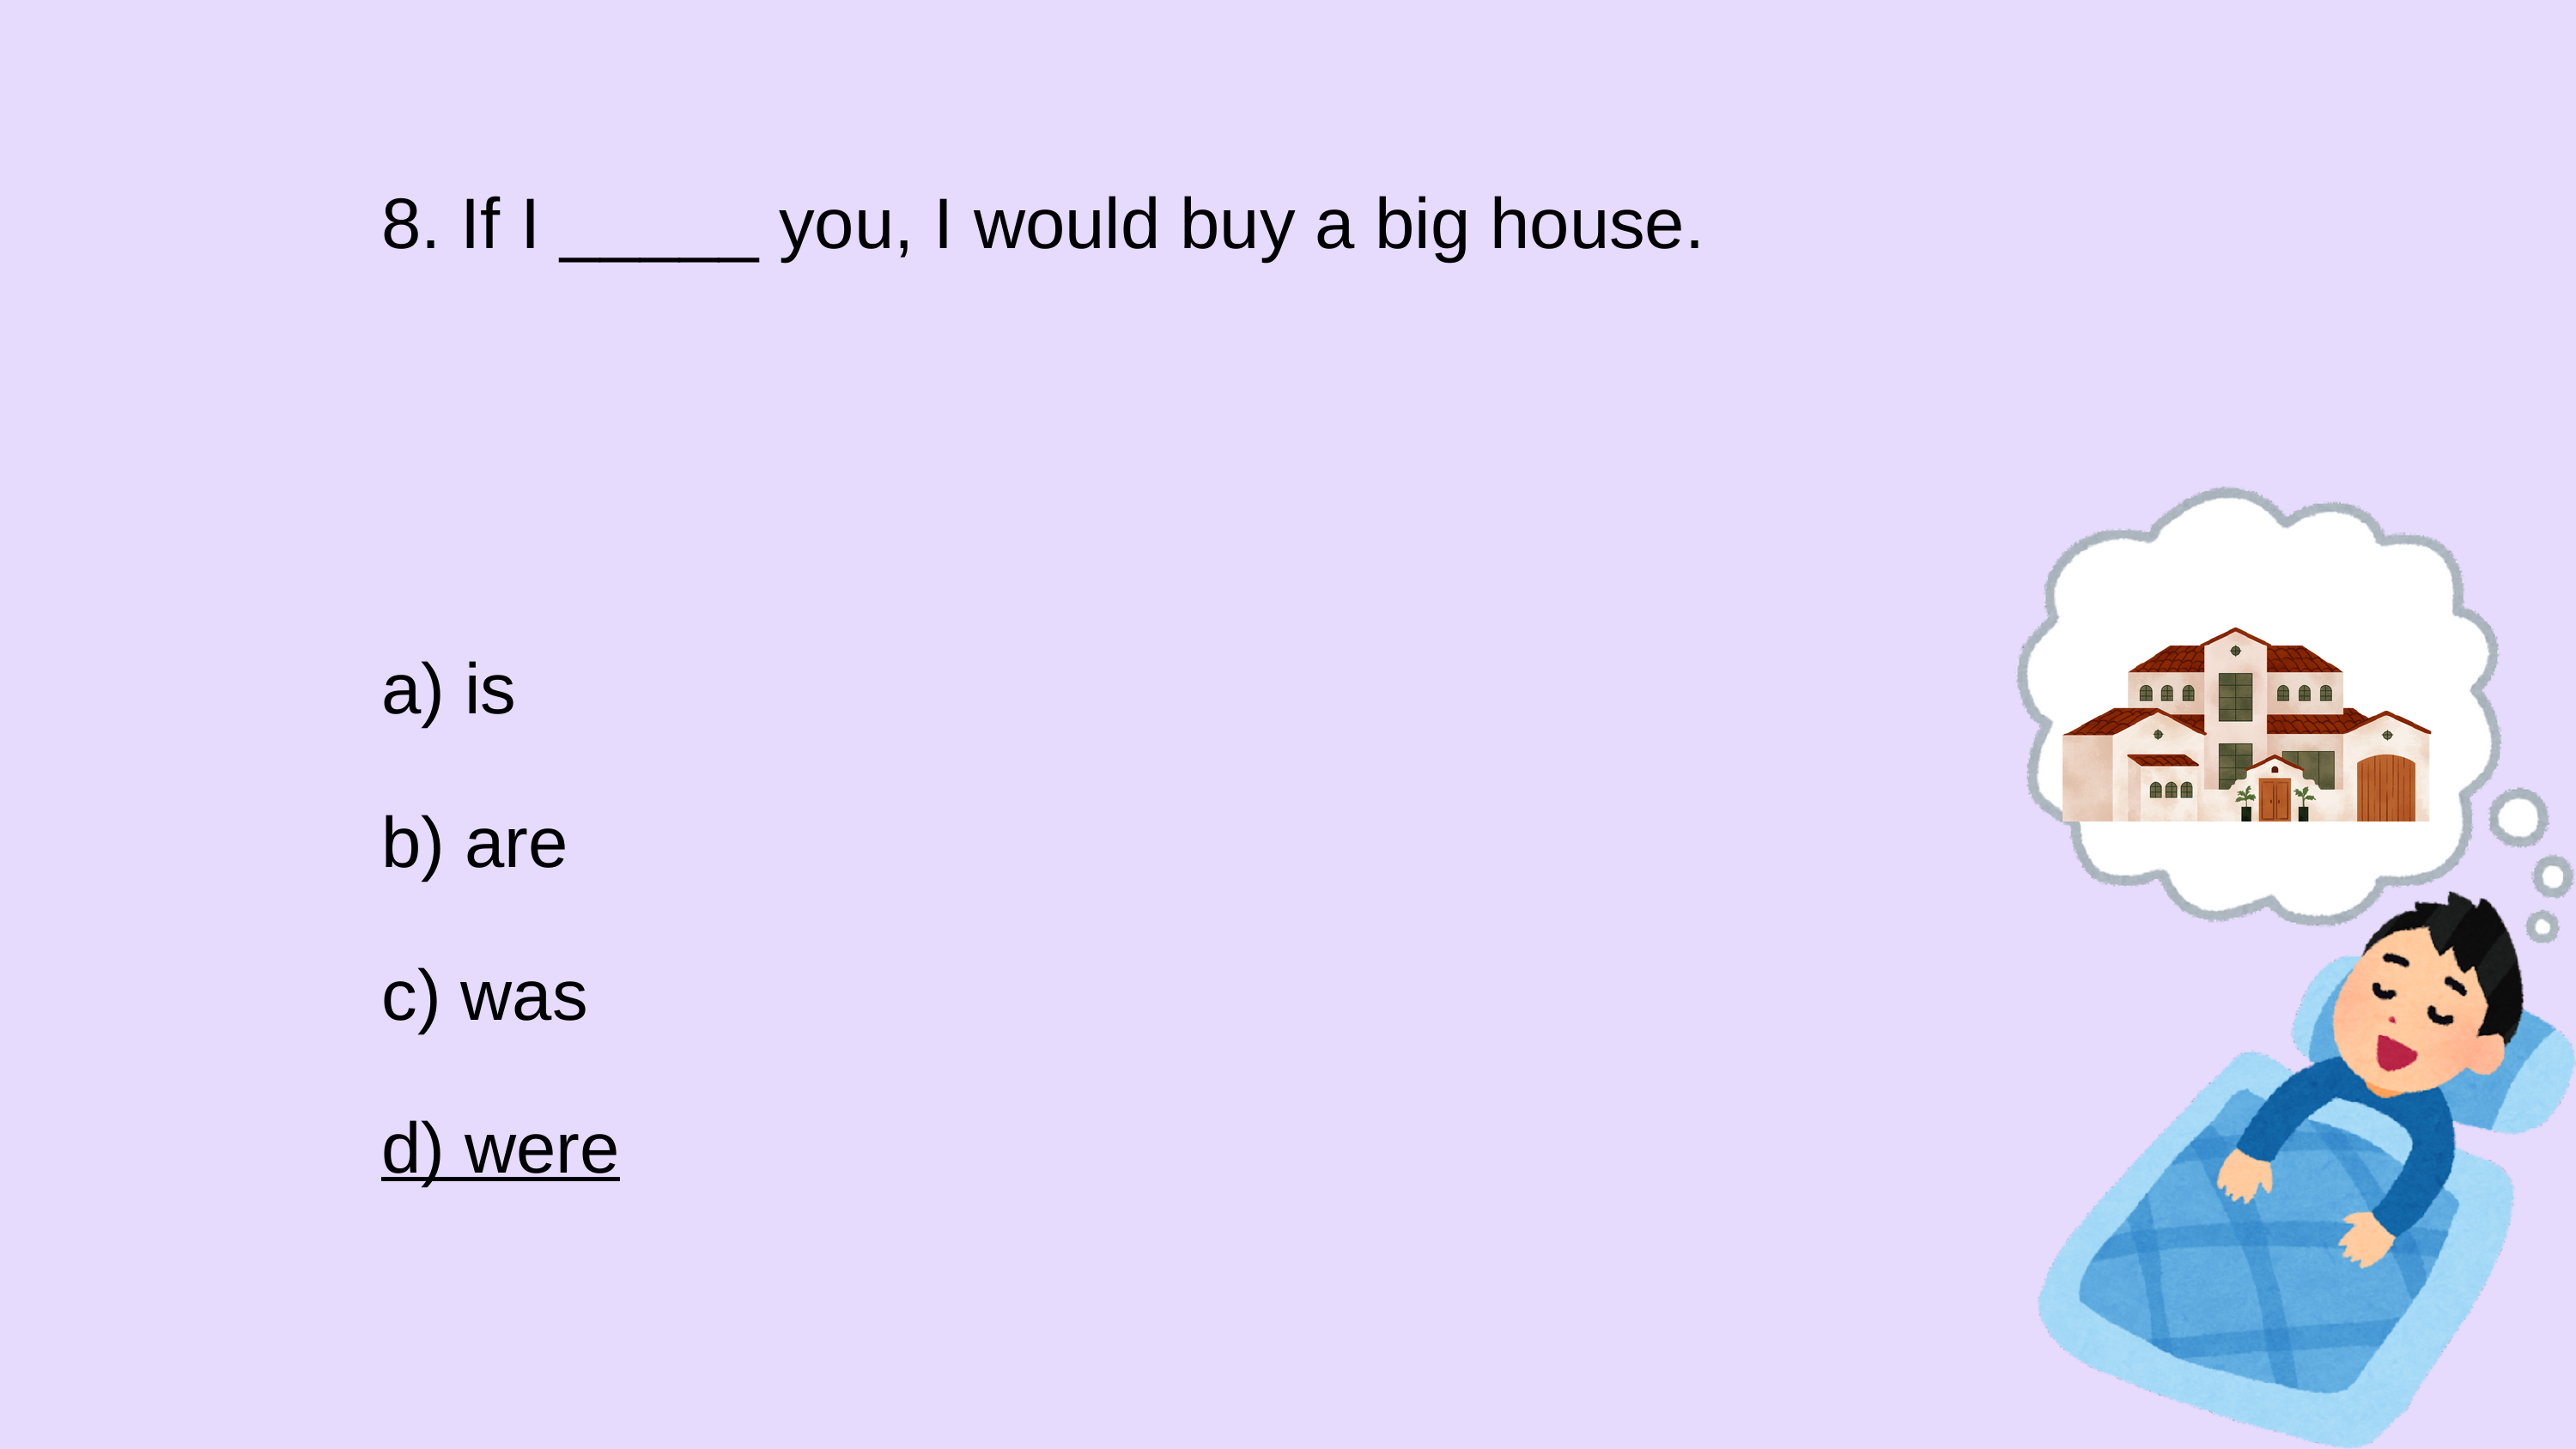

8. If I _____ you, I would buy a big house.

a) is

b) are

c) was

d) were